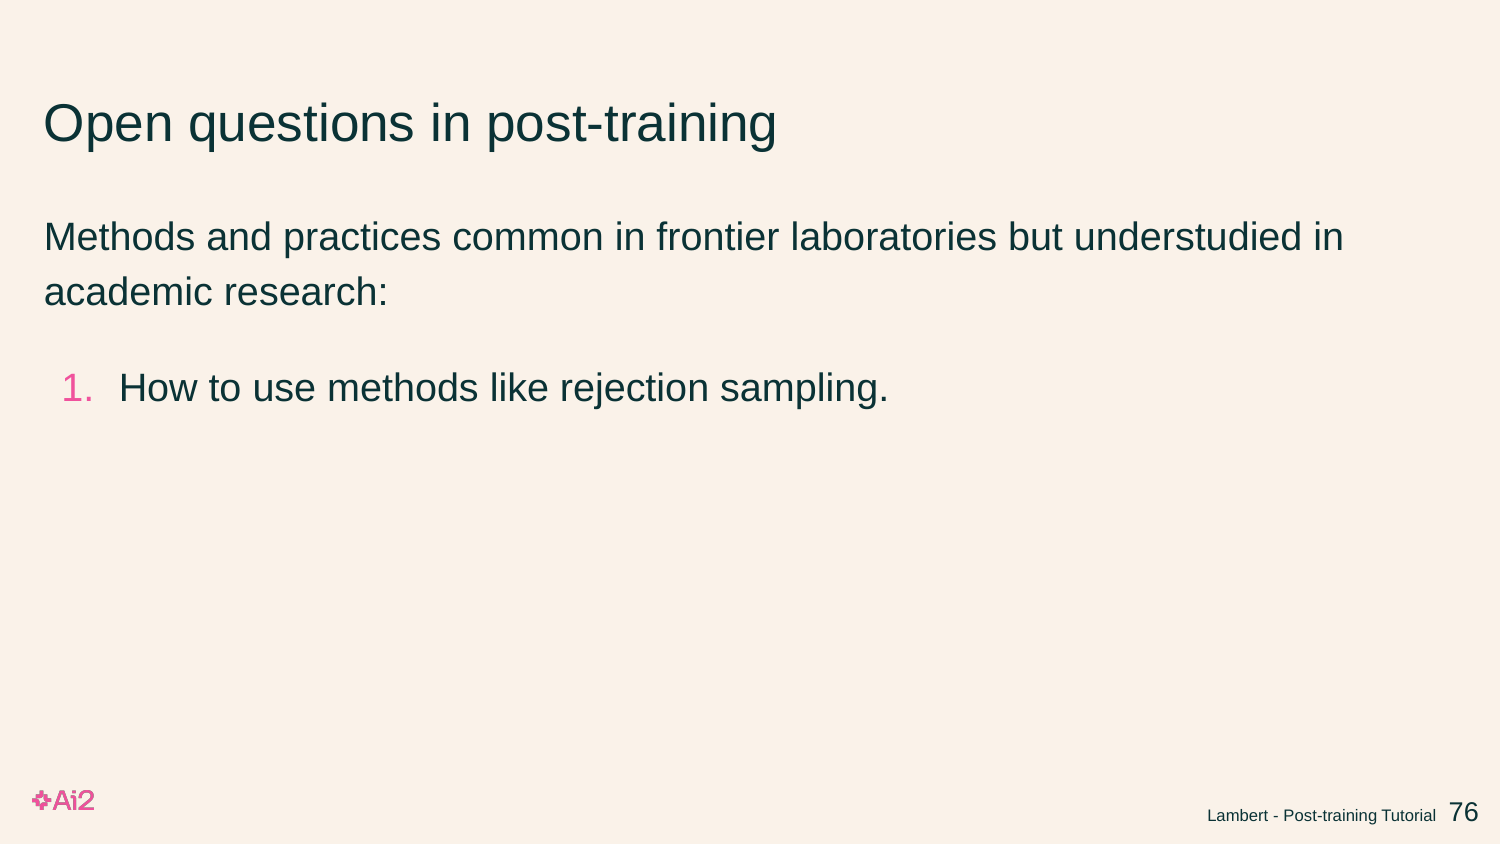

# Open questions in post-training
Methods and practices common in frontier laboratories but understudied in academic research:
How to use methods like rejection sampling.
Lambert - Post-training Tutorial   76